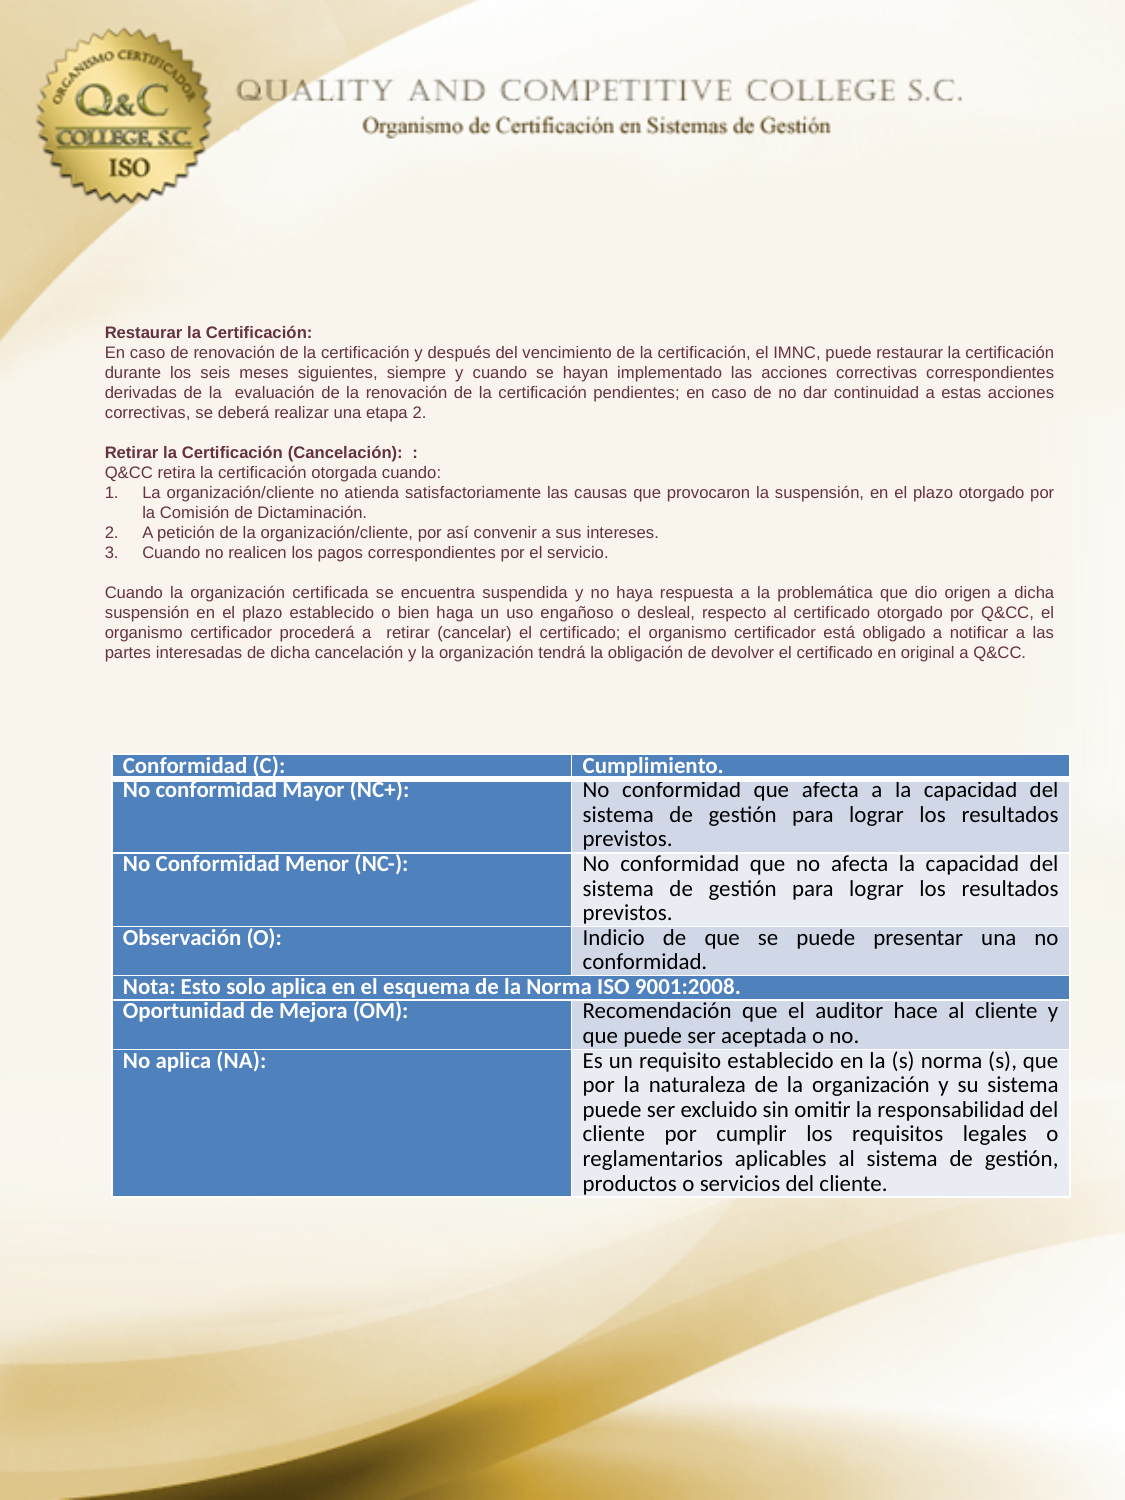

Restaurar la Certificación:
En caso de renovación de la certificación y después del vencimiento de la certificación, el IMNC, puede restaurar la certificación durante los seis meses siguientes, siempre y cuando se hayan implementado las acciones correctivas correspondientes derivadas de la  evaluación de la renovación de la certificación pendientes; en caso de no dar continuidad a estas acciones correctivas, se deberá realizar una etapa 2.

Retirar la Certificación (Cancelación):  :
Q&CC retira la certificación otorgada cuando:
La organización/cliente no atienda satisfactoriamente las causas que provocaron la suspensión, en el plazo otorgado por la Comisión de Dictaminación.
A petición de la organización/cliente, por así convenir a sus intereses.
Cuando no realicen los pagos correspondientes por el servicio.

Cuando la organización certificada se encuentra suspendida y no haya respuesta a la problemática que dio origen a dicha suspensión en el plazo establecido o bien haga un uso engañoso o desleal, respecto al certificado otorgado por Q&CC, el organismo certificador procederá a  retirar (cancelar) el certificado; el organismo certificador está obligado a notificar a las partes interesadas de dicha cancelación y la organización tendrá la obligación de devolver el certificado en original a Q&CC.

| Conformidad (C): | Cumplimiento. |
| --- | --- |
| No conformidad Mayor (NC+): | No conformidad que afecta a la capacidad del sistema de gestión para lograr los resultados previstos. |
| No Conformidad Menor (NC-): | No conformidad que no afecta la capacidad del sistema de gestión para lograr los resultados previstos. |
| Observación (O): | Indicio de que se puede presentar una no conformidad. |
| Nota: Esto solo aplica en el esquema de la Norma ISO 9001:2008. |  |
| Oportunidad de Mejora (OM): | Recomendación que el auditor hace al cliente y que puede ser aceptada o no. |
| No aplica (NA): | Es un requisito establecido en la (s) norma (s), que por la naturaleza de la organización y su sistema puede ser excluido sin omitir la responsabilidad del cliente por cumplir los requisitos legales o reglamentarios aplicables al sistema de gestión, productos o servicios del cliente. |